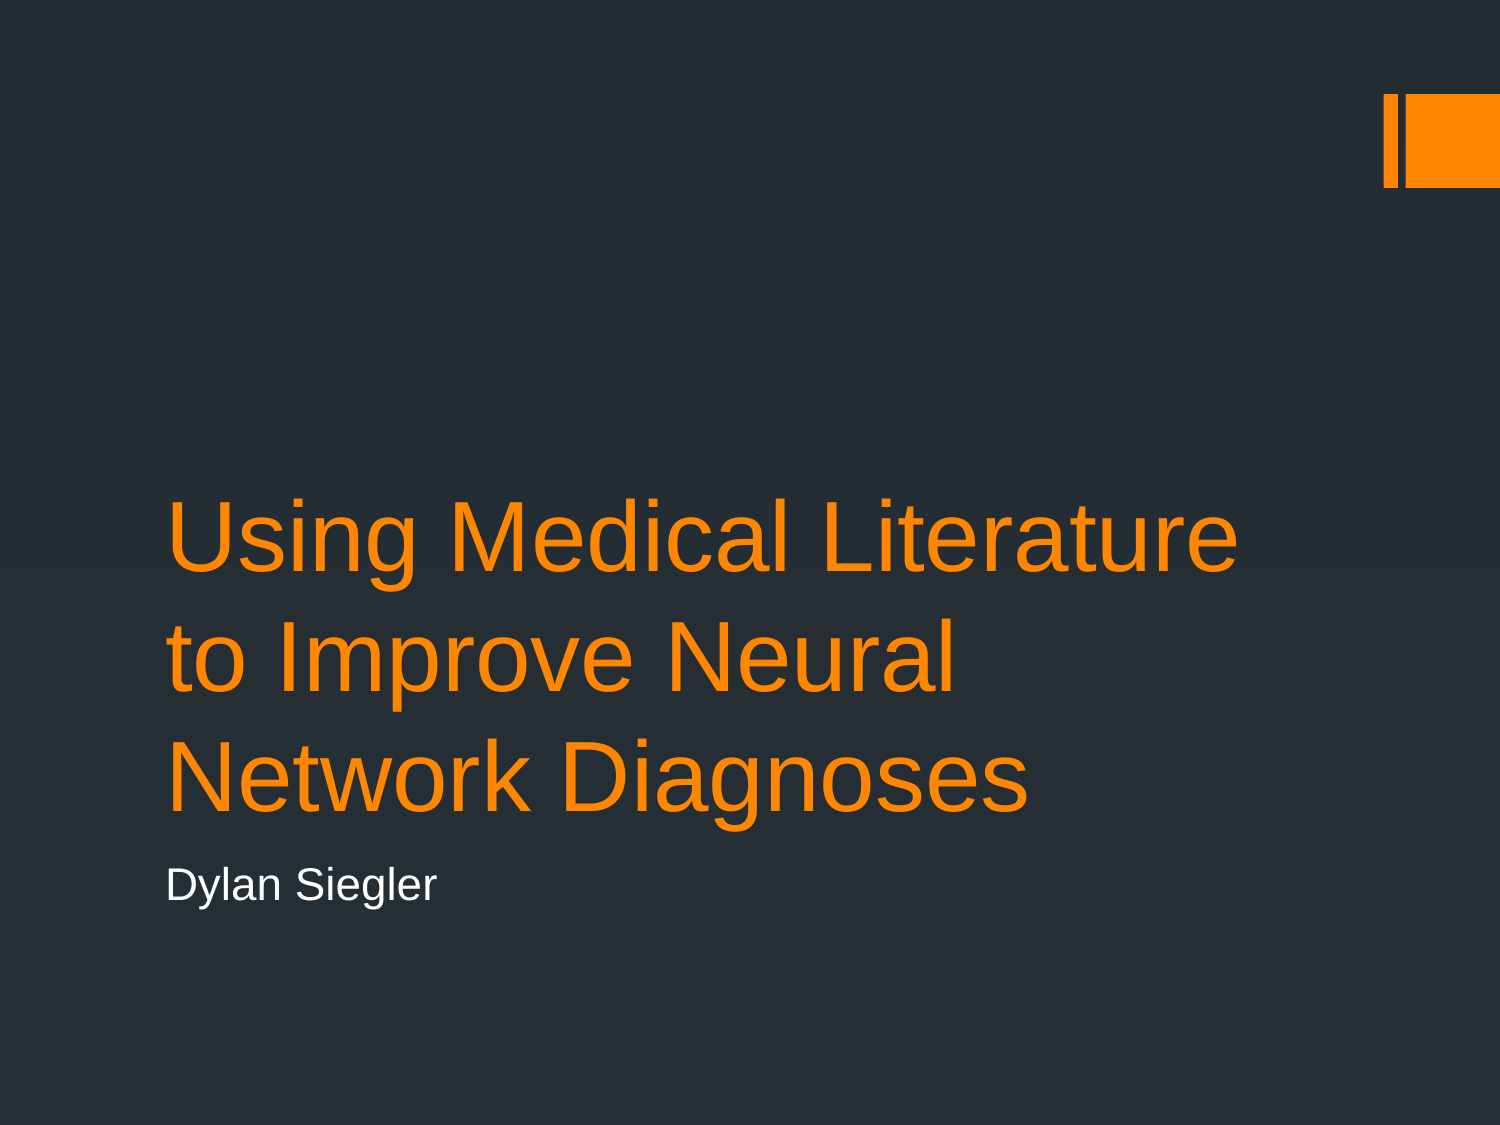

# Using Medical Literature to Improve Neural Network Diagnoses
Dylan Siegler